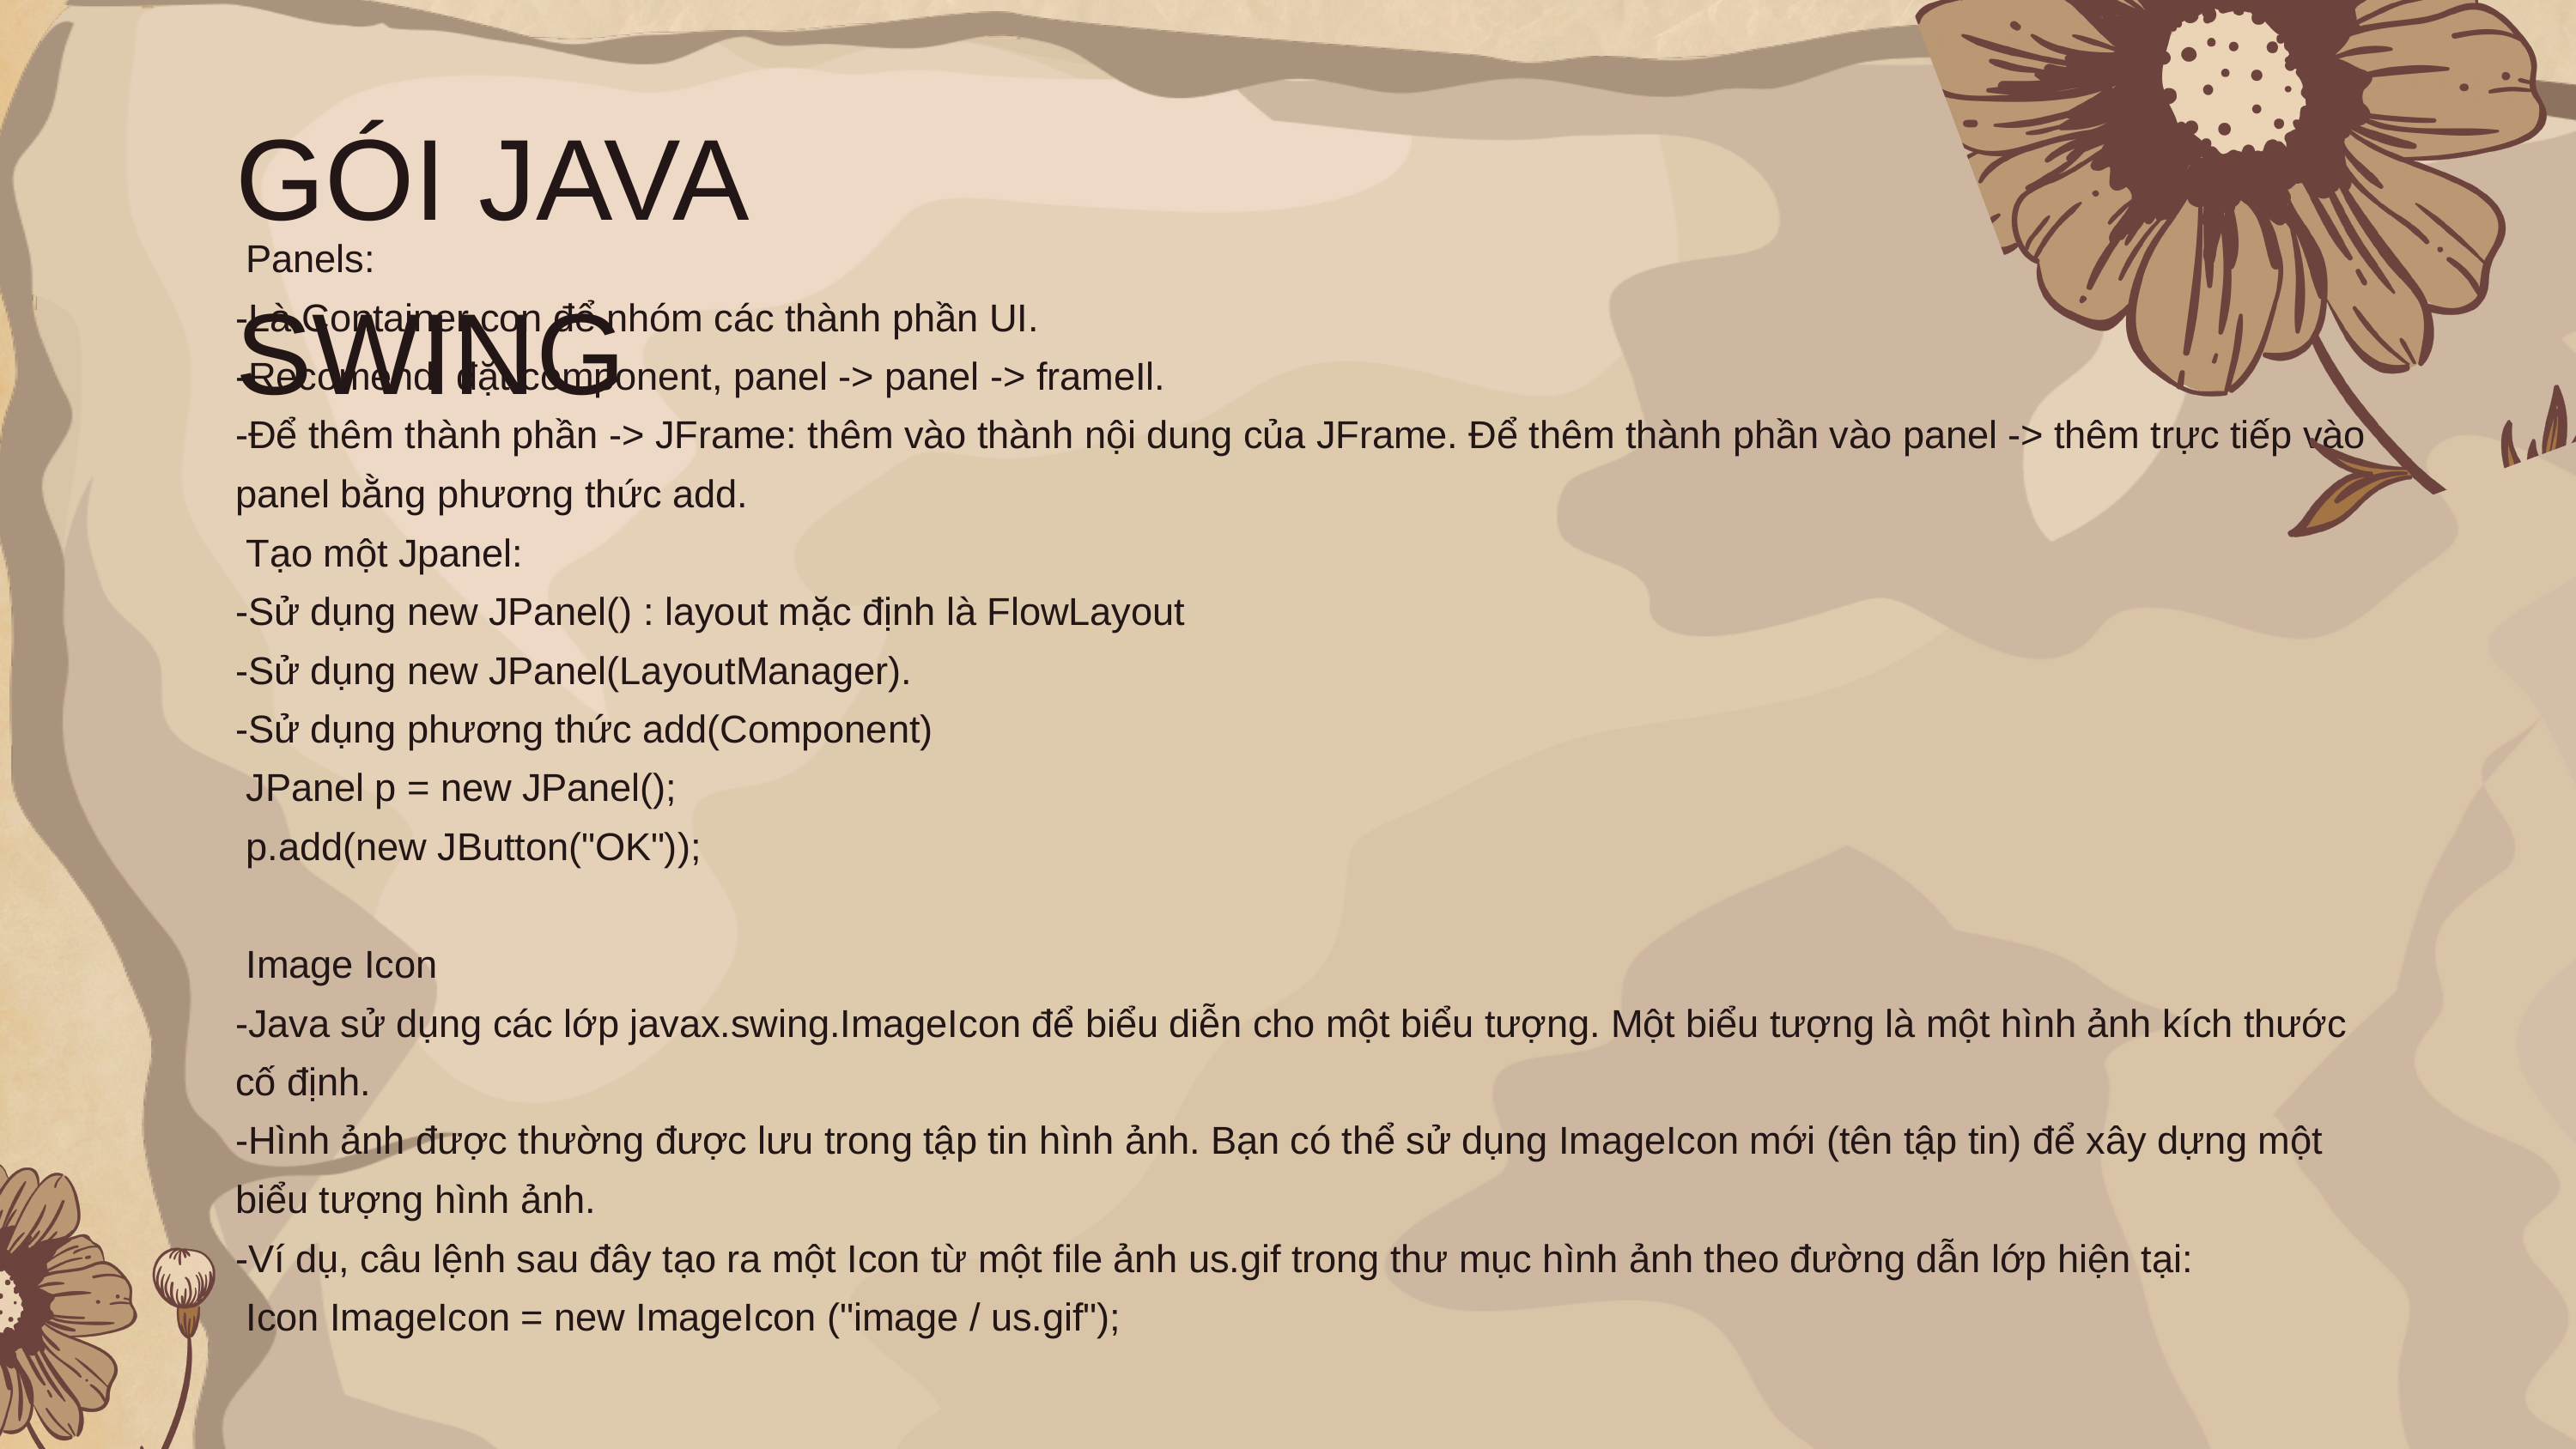

GÓI JAVA SWING
 Panels:
-Là Container con để nhóm các thành phần UI.
-Recomend: đặt component, panel -> panel -> frameIl.
-Để thêm thành phần -> JFrame: thêm vào thành nội dung của JFrame. Để thêm thành phần vào panel -> thêm trực tiếp vào panel bằng phương thức add.
 Tạo một Jpanel:
-Sử dụng new JPanel() : layout mặc định là FlowLayout
-Sử dụng new JPanel(LayoutManager).
-Sử dụng phương thức add(Component)
 JPanel p = new JPanel();
 p.add(new JButton("OK"));

 Image Icon
-Java sử dụng các lớp javax.swing.ImageIcon để biểu diễn cho một biểu tượng. Một biểu tượng là một hình ảnh kích thước cố định.
-Hình ảnh được thường được lưu trong tập tin hình ảnh. Bạn có thể sử dụng ImageIcon mới (tên tập tin) để xây dựng một biểu tượng hình ảnh.
-Ví dụ, câu lệnh sau đây tạo ra một Icon từ một file ảnh us.gif trong thư mục hình ảnh theo đường dẫn lớp hiện tại:
 Icon ImageIcon = new ImageIcon ("image / us.gif");